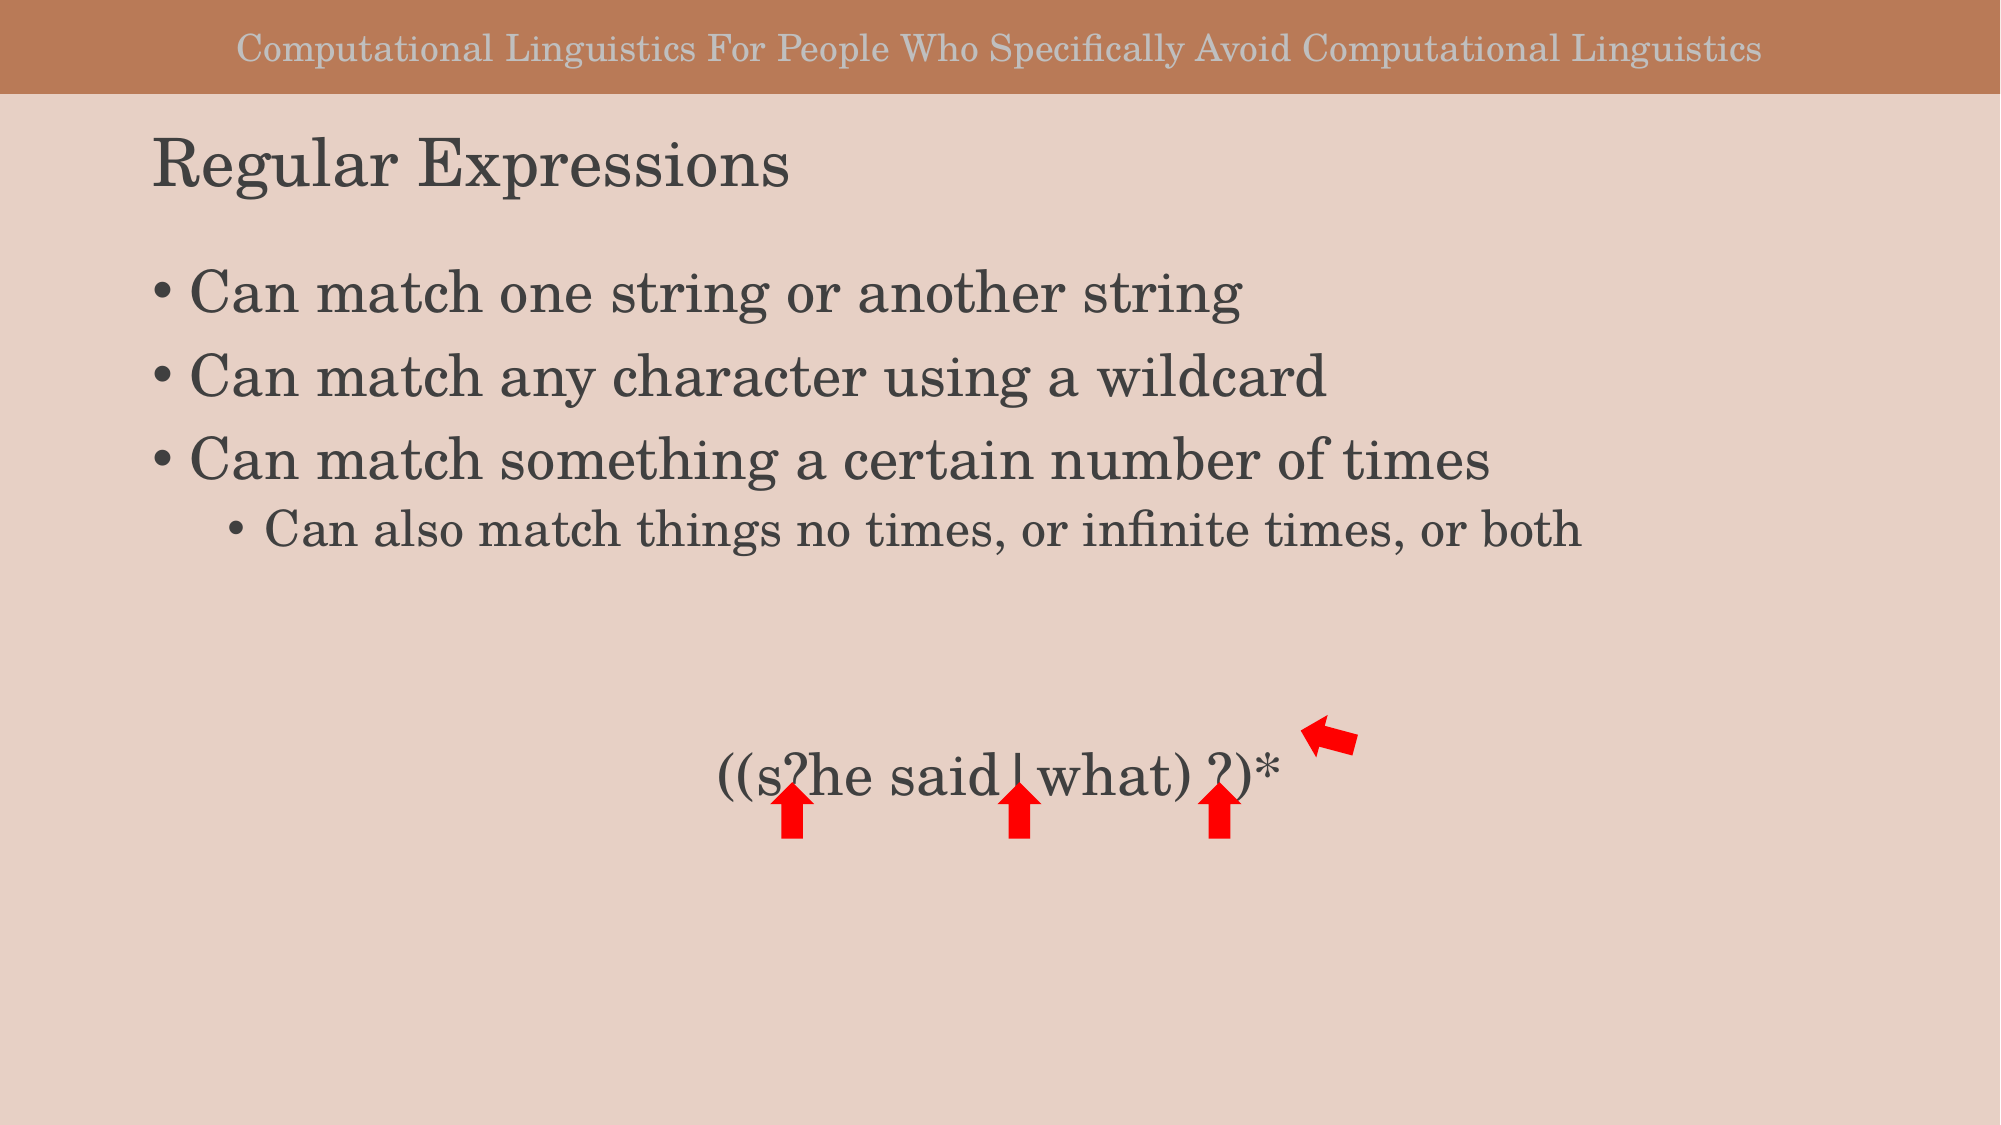

# Regular Expressions
Can match one string or another string
Can match any character using a wildcard
Can match something a certain number of times
Can also match things no times, or infinite times, or both

((s?he said|what) ?)*